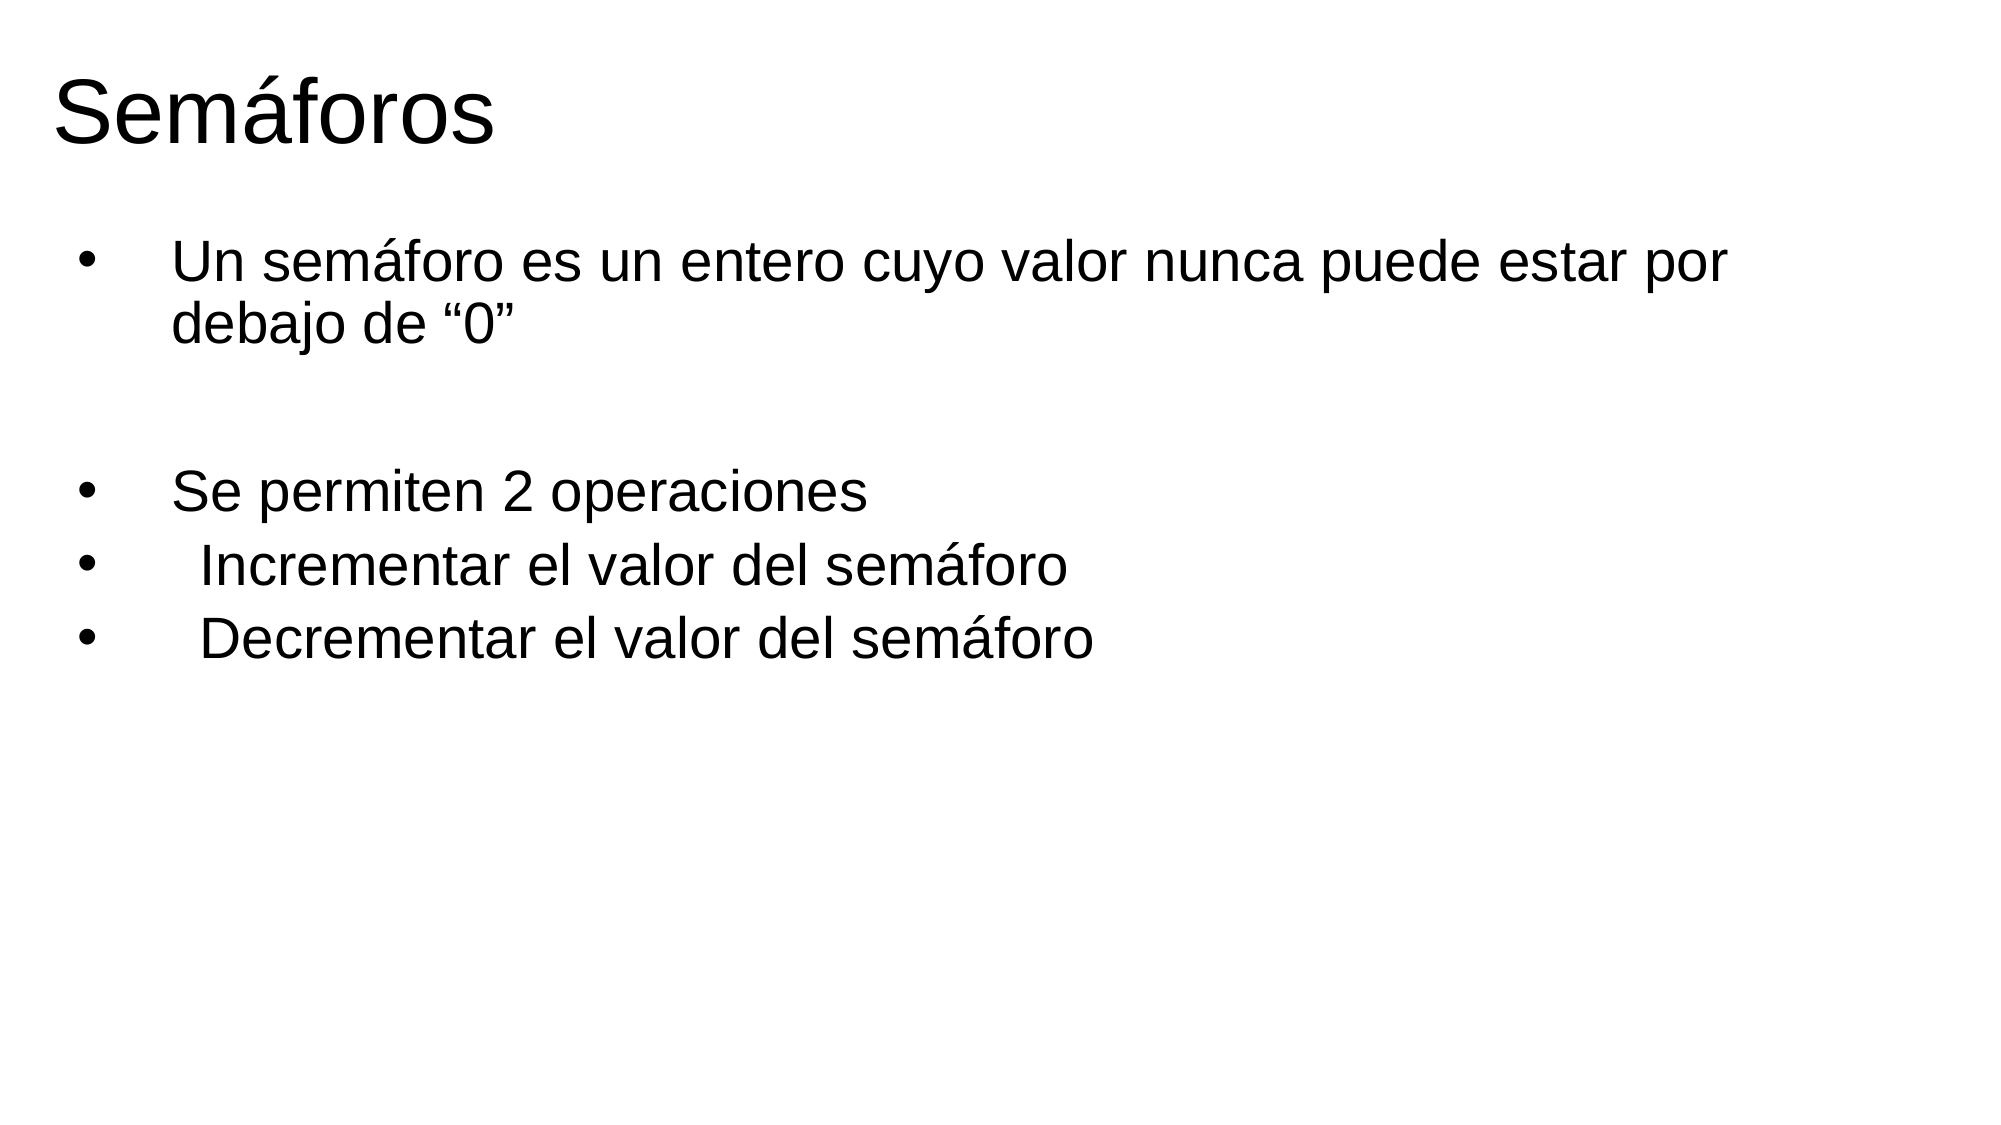

Semáforos
Un semáforo es un entero cuyo valor nunca puede estar por debajo de “0”

Se permiten 2 operaciones
Incrementar el valor del semáforo
Decrementar el valor del semáforo